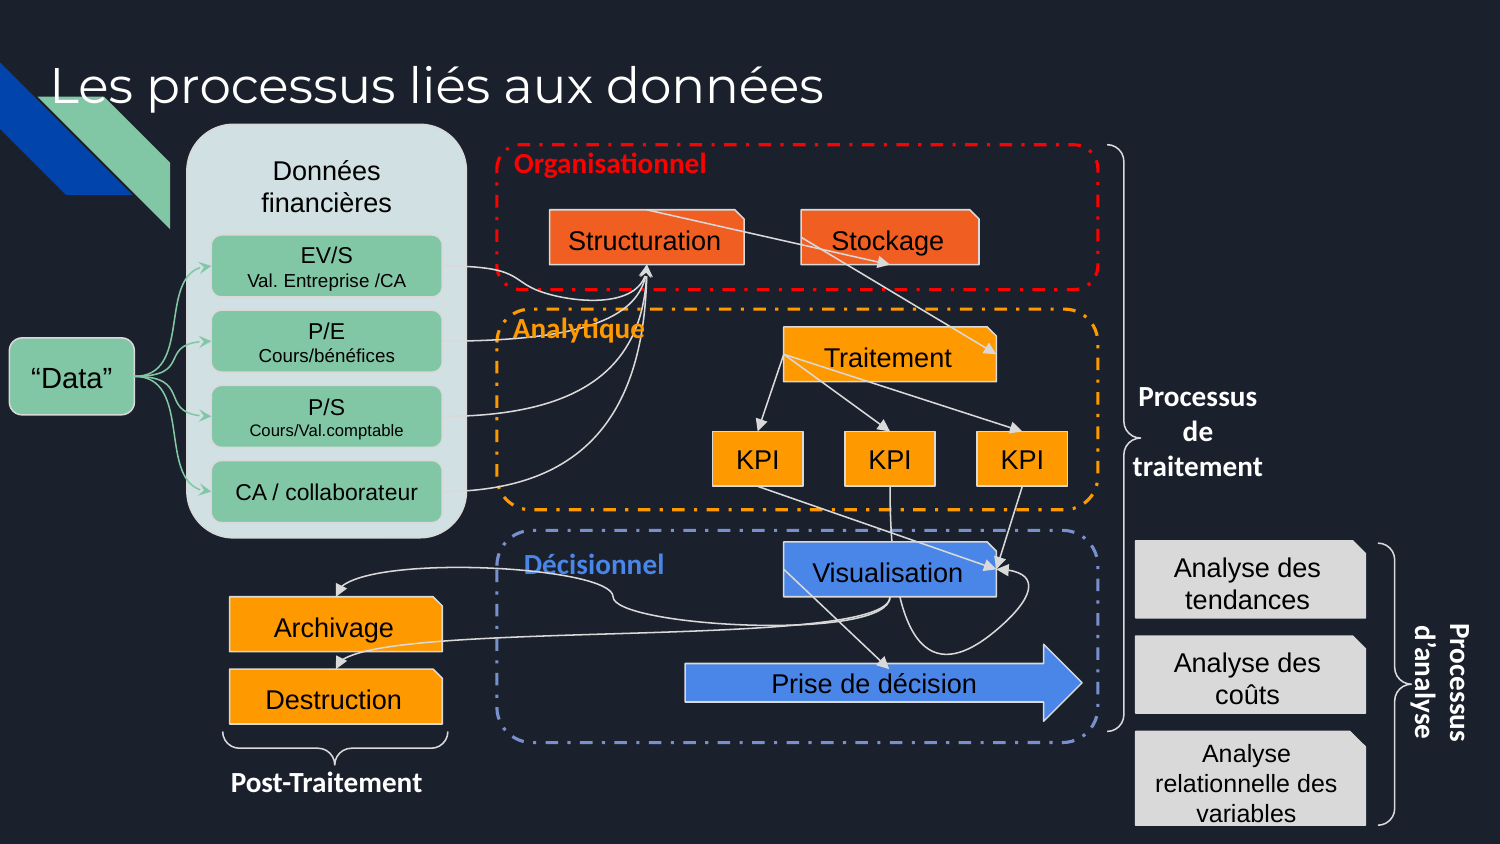

# Les processus liés aux données
Données financières
Organisationnel

Structuration
Stockage
EV/S
Val. Entreprise /CA
Analytique

P/E
Cours/bénéfices
Traitement
“Data”
Processus
de traitement
P/S
Cours/Val.comptable
KPI
KPI
KPI
CA / collaborateur

Décisionnel
Analyse des tendances
Visualisation

Archivage
Processus d’analyse

Analyse des coûts
Prise de décision
Destruction
Analyse relationnelle des variables
Post-Traitement